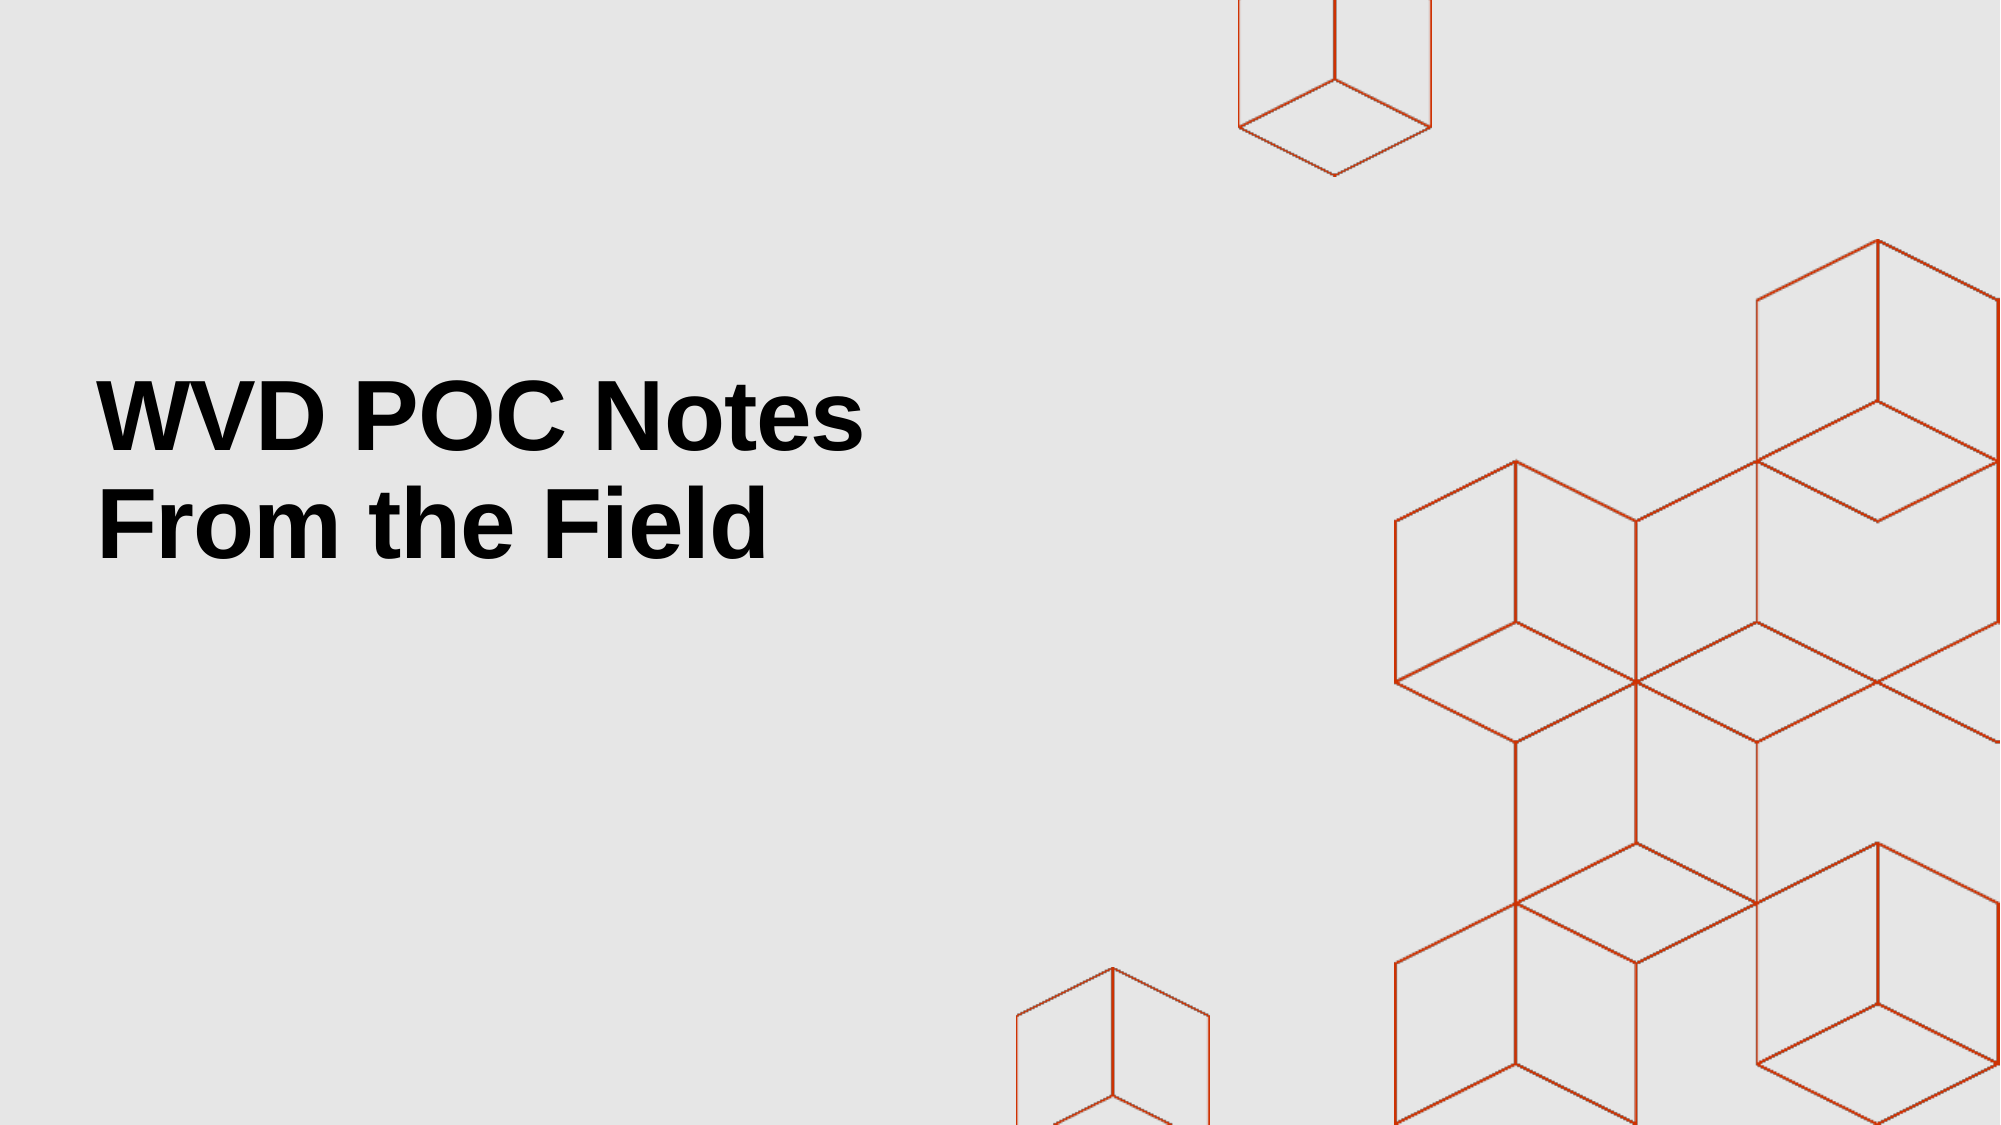

# WVD POC Notes From the Field